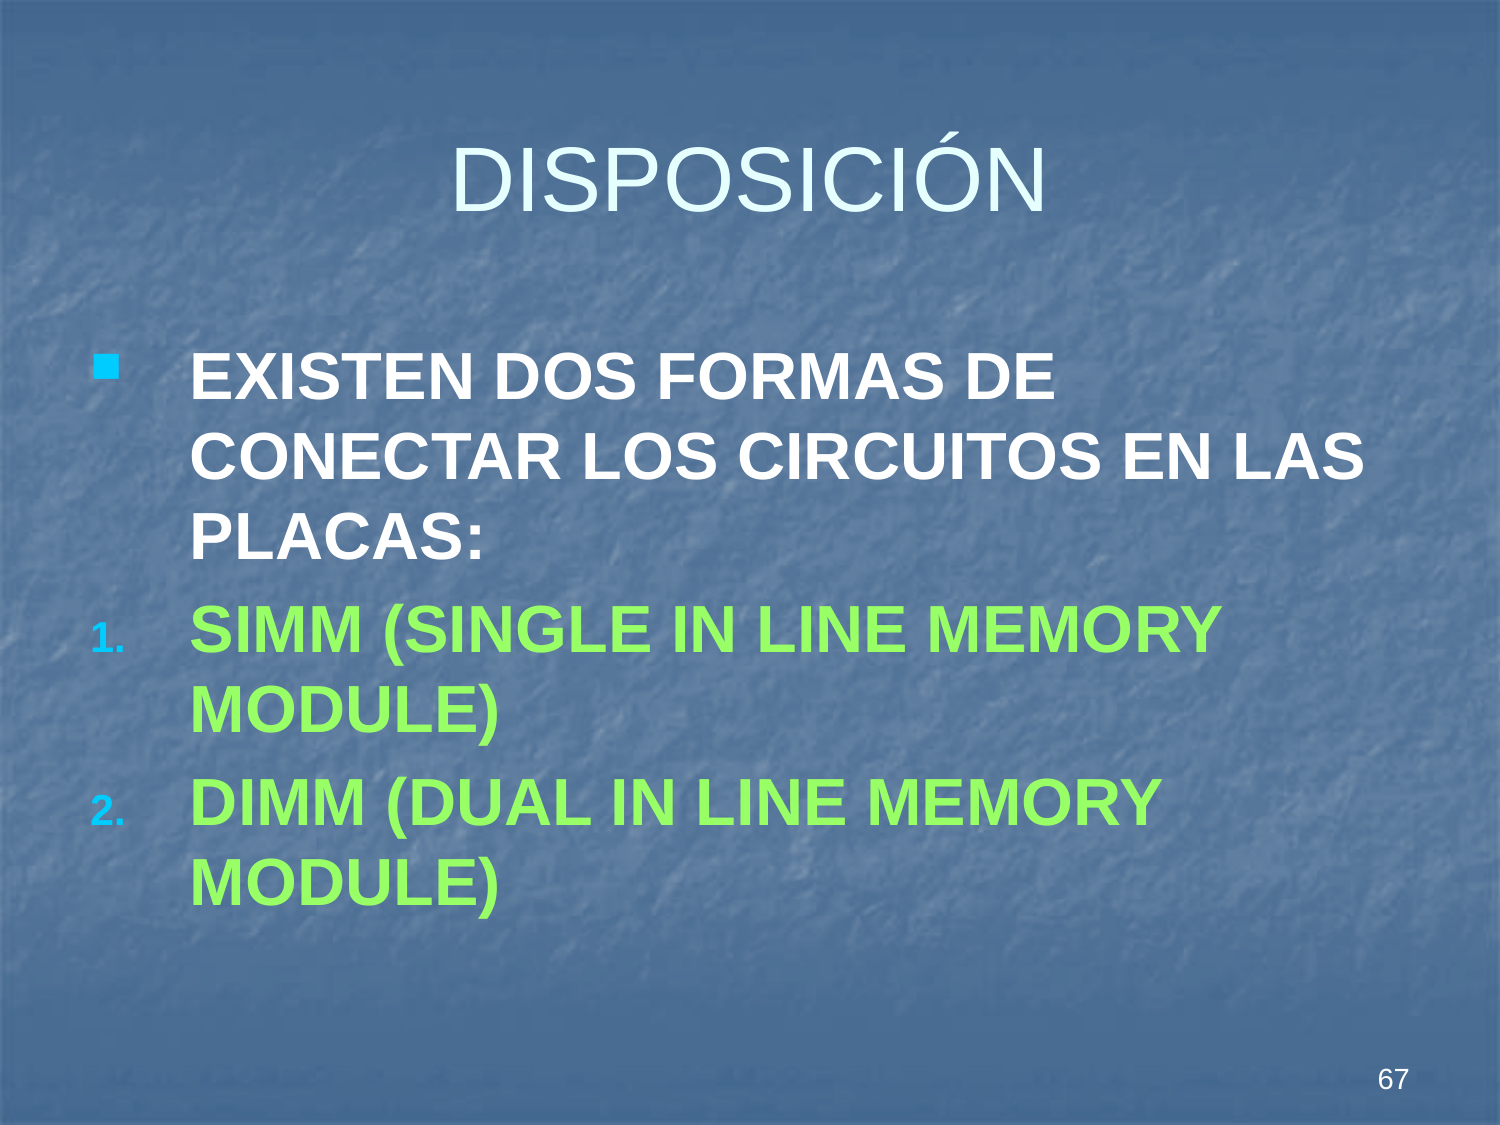

# DISPOSICIÓN
EXISTEN DOS FORMAS DE CONECTAR LOS CIRCUITOS EN LAS PLACAS:
SIMM (SINGLE IN LINE MEMORY MODULE)
DIMM (DUAL IN LINE MEMORY MODULE)
67